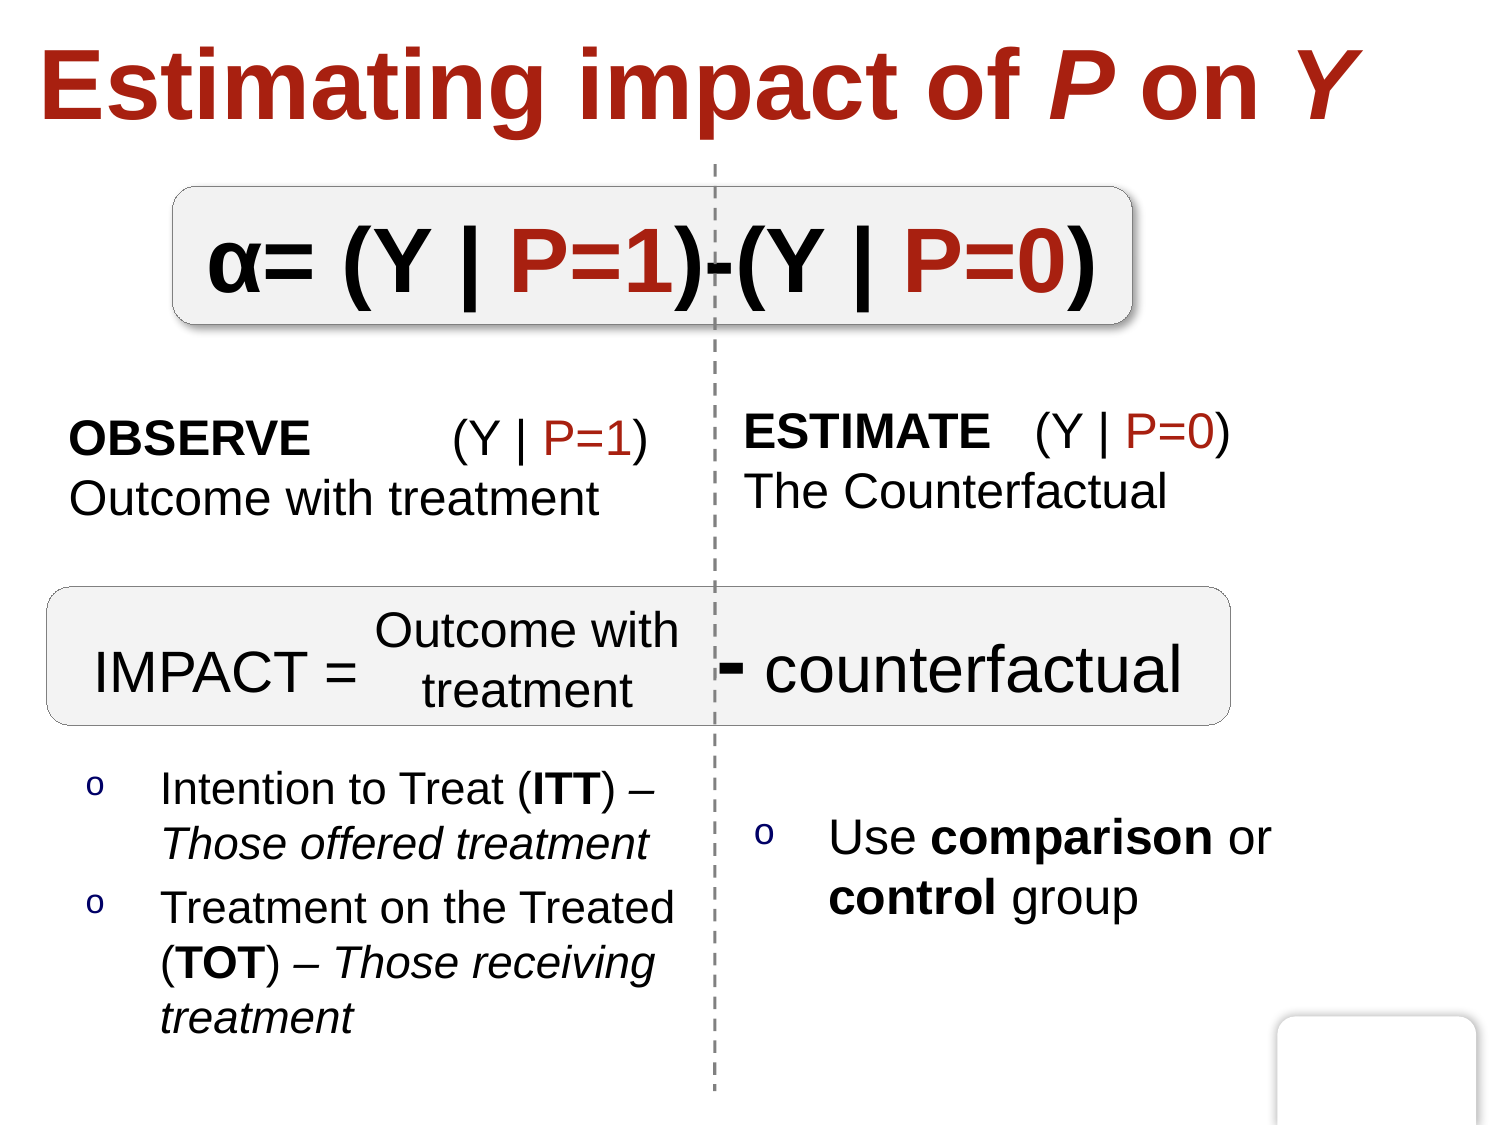

# Estimating impact of P on Y
α= (Y | P=1)-(Y | P=0)
ESTIMATE   (Y | P=0)
The Counterfactual
OBSERVE          (Y | P=1)
Outcome with treatment
IMPACT =                      - counterfactual
Outcome with treatment
Intention to Treat (ITT) –Those offered treatment
Treatment on the Treated (TOT) – Those receiving treatment
Use comparison or control group